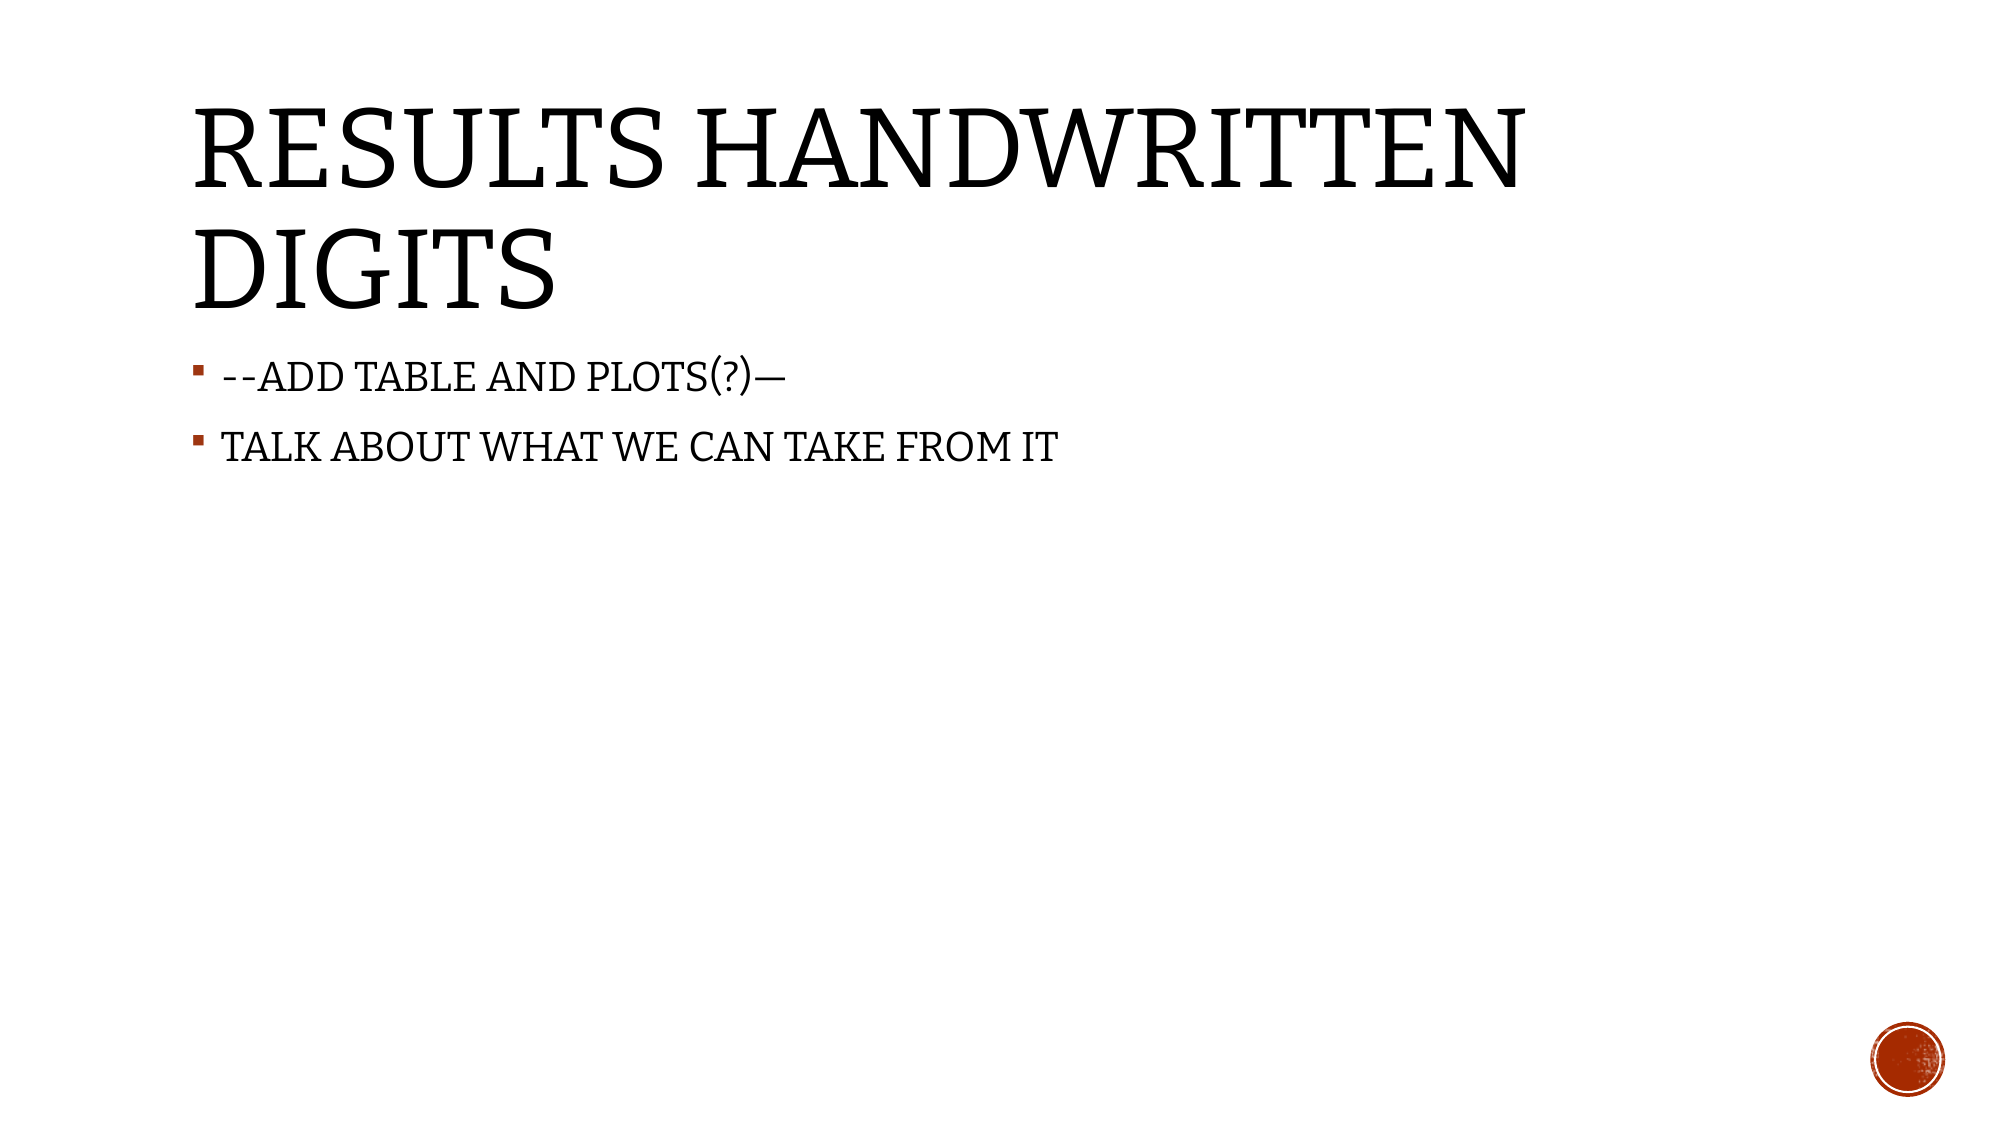

# Results handwritten digits
--ADD TABLE AND PLOTS(?)—
TALK ABOUT WHAT WE CAN TAKE FROM IT